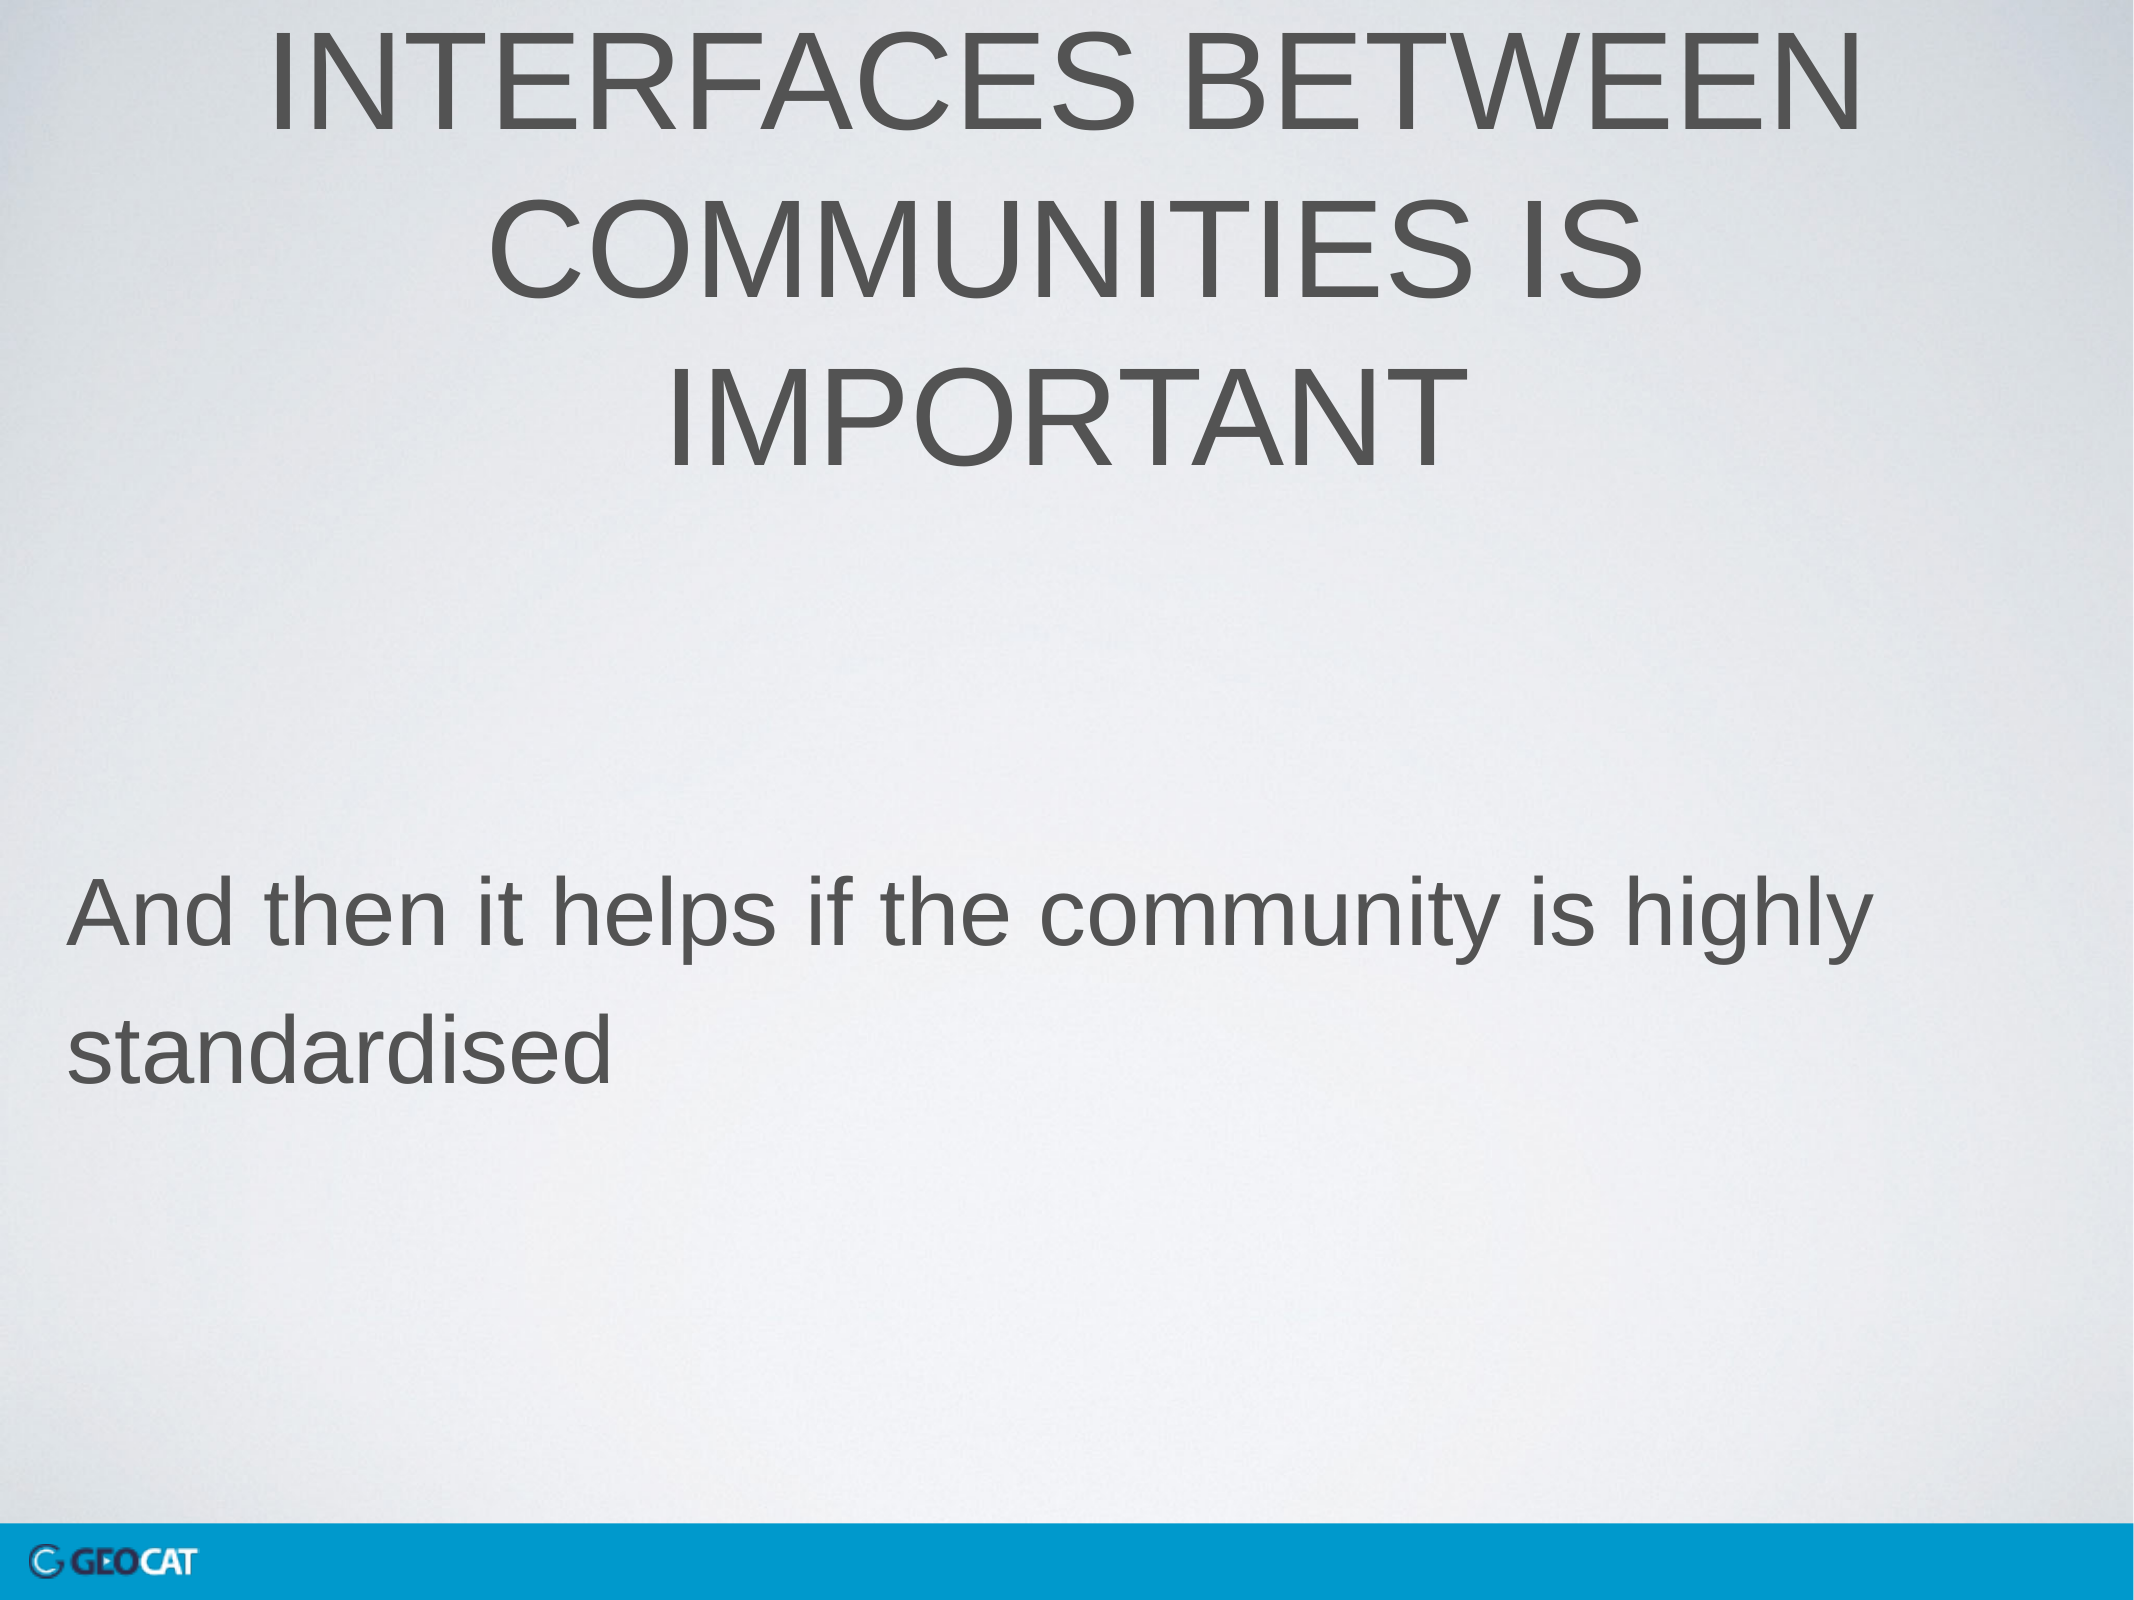

# Interfaces between communities is important
And then it helps if the community is highly standardised